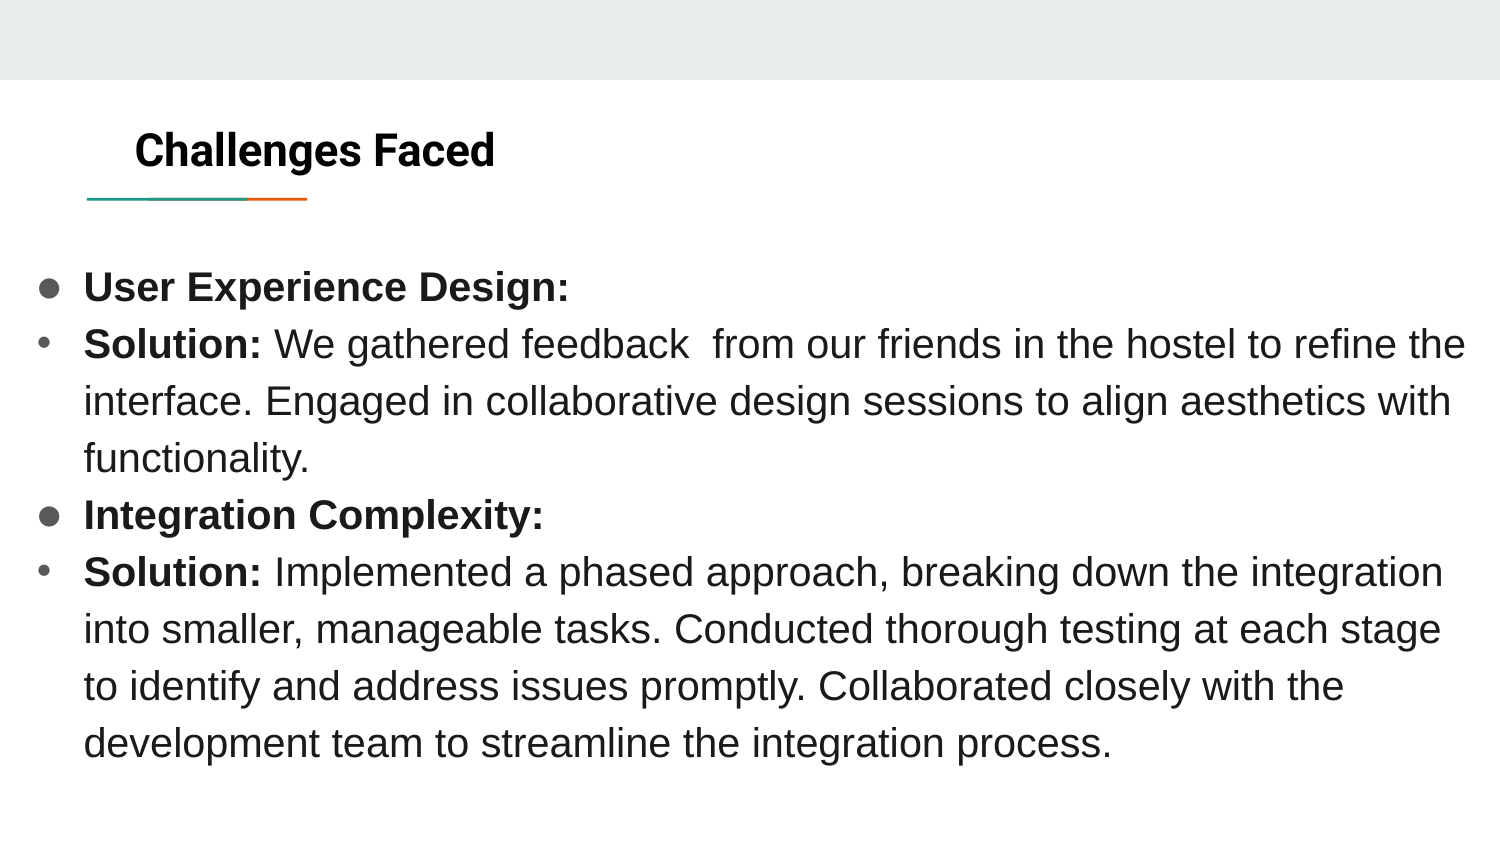

# Challenges Faced

User Experience Design:
Solution: We gathered feedback  from our friends in the hostel to refine the interface. Engaged in collaborative design sessions to align aesthetics with functionality.
Integration Complexity:
Solution: Implemented a phased approach, breaking down the integration into smaller, manageable tasks. Conducted thorough testing at each stage to identify and address issues promptly. Collaborated closely with the development team to streamline the integration process.